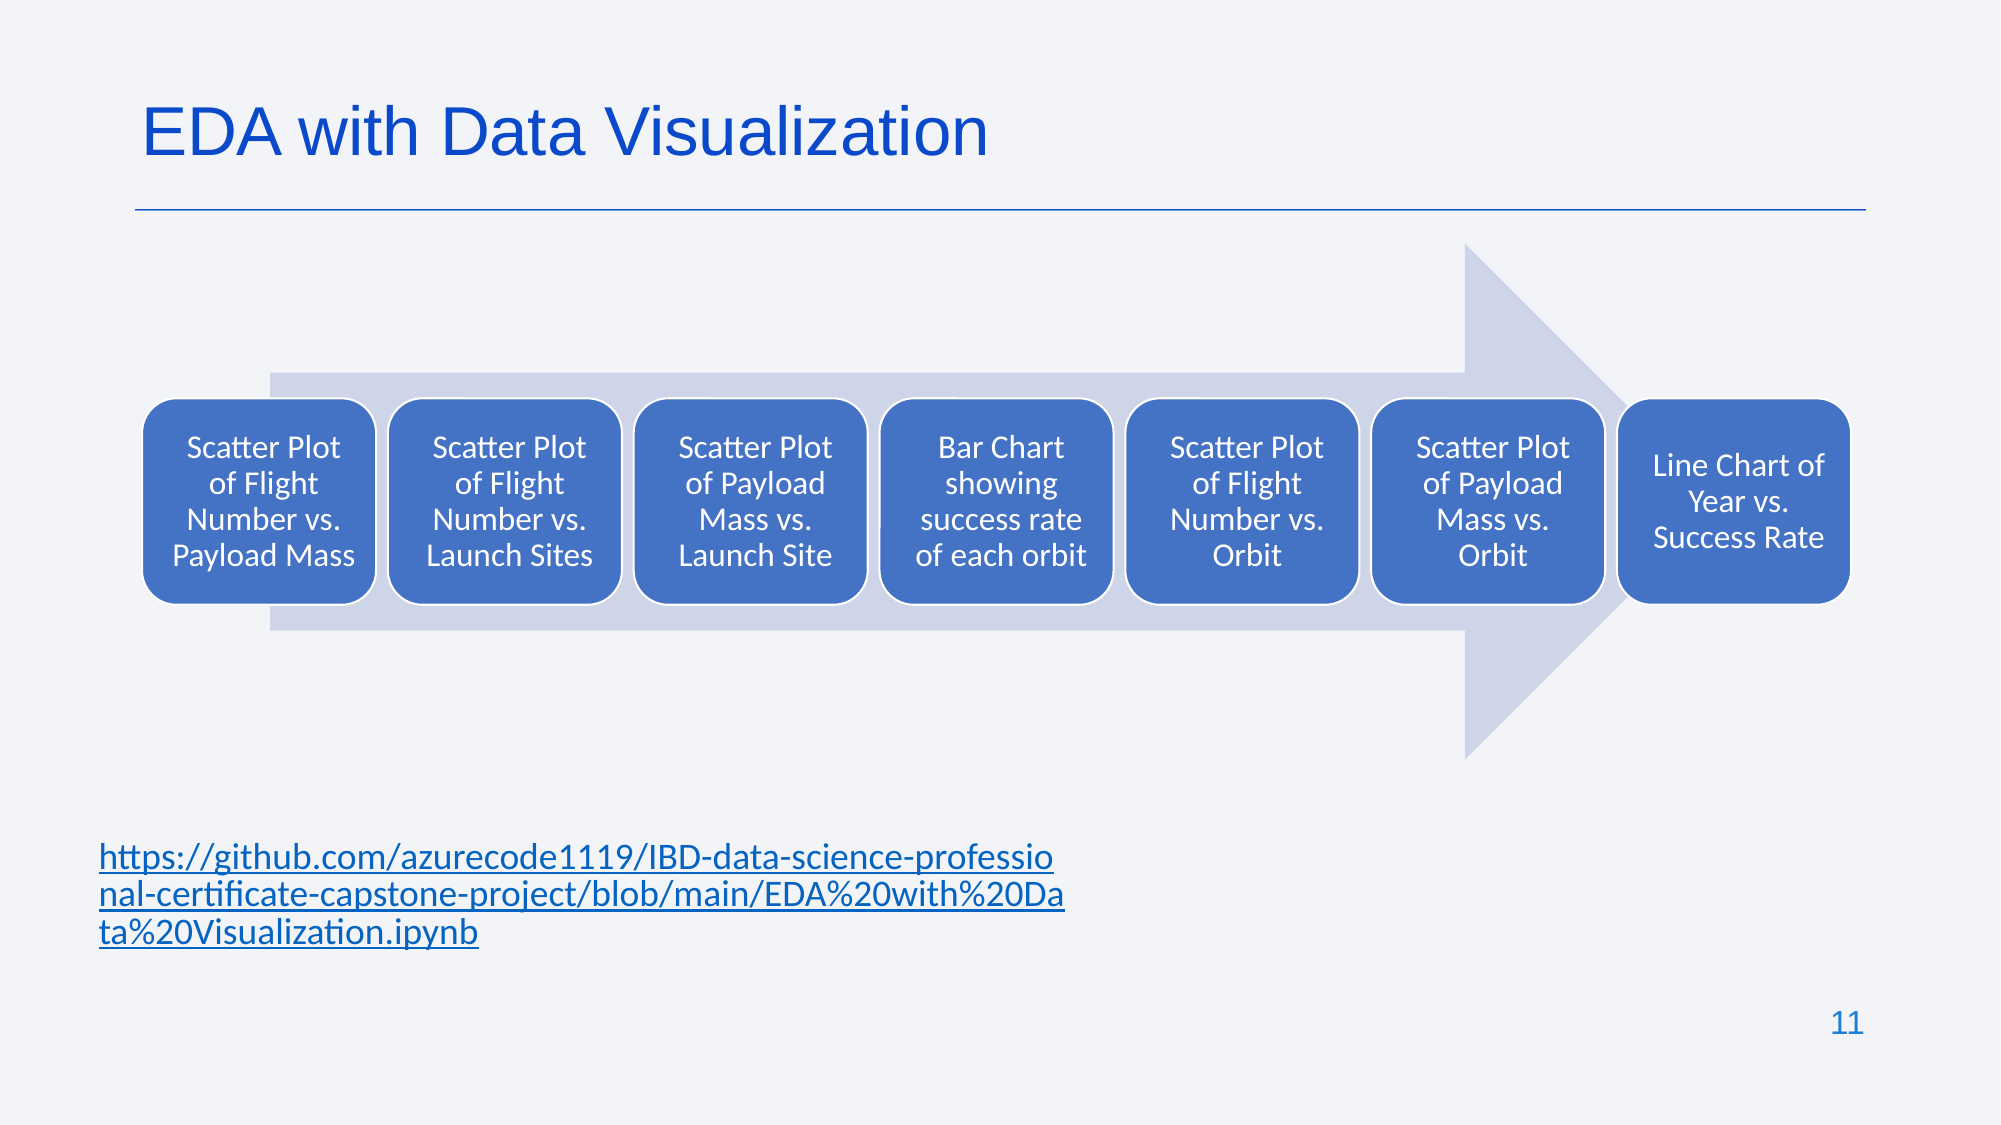

EDA with Data Visualization
Scatter Plot of Flight Number vs. Payload Mass
Scatter Plot of Flight Number vs. Launch Sites
Scatter Plot of Payload Mass vs. Launch Site
Bar Chart showing success rate of each orbit
Scatter Plot of Flight Number vs. Orbit
Scatter Plot of Payload Mass vs. Orbit
Line Chart of Year vs. Success Rate
https://github.com/azurecode1119/IBD-data-science-professional-certificate-capstone-project/blob/main/EDA%20with%20Data%20Visualization.ipynb

11